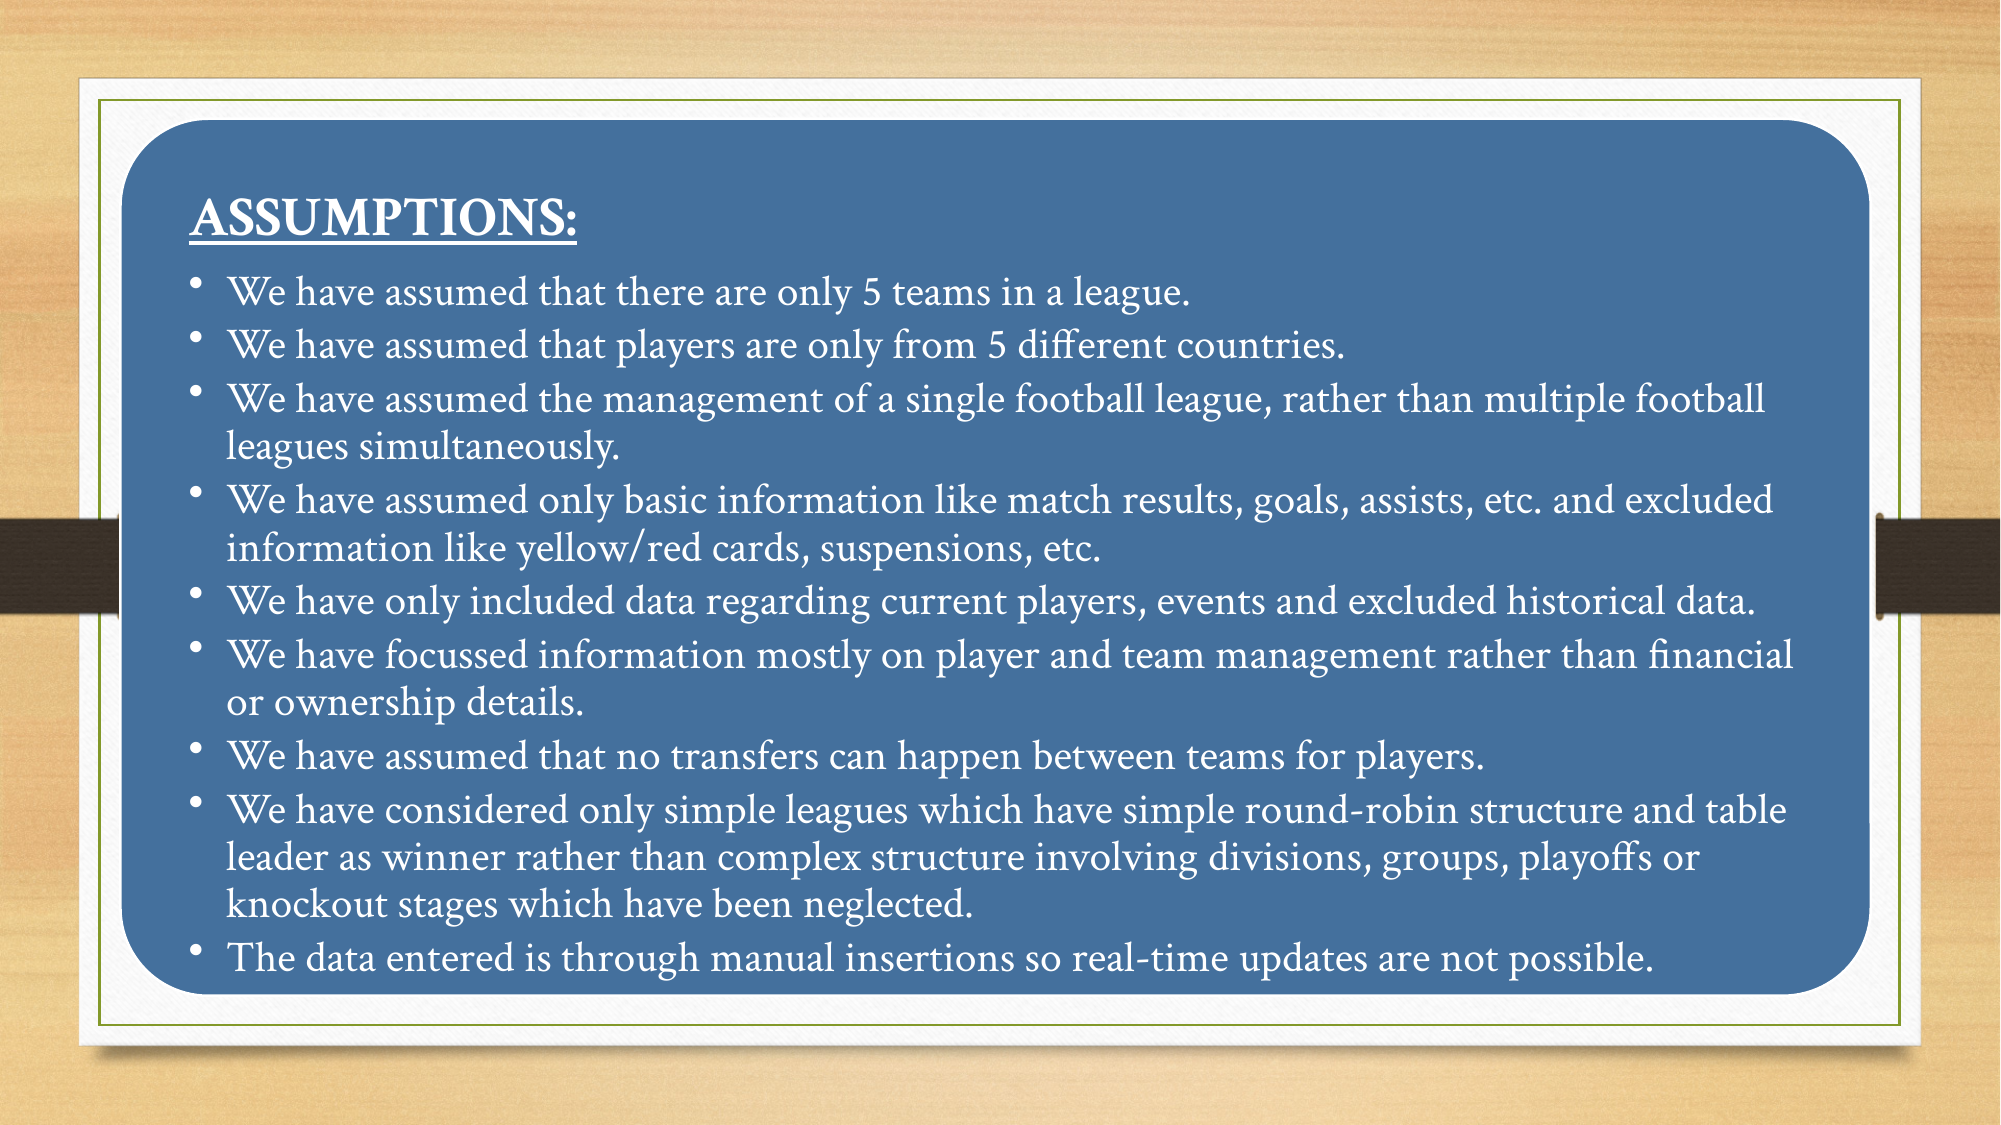

ASSUMPTIONS:
We have assumed that there are only 5 teams in a league.
We have assumed that players are only from 5 different countries.
We have assumed the management of a single football league, rather than multiple football leagues simultaneously.
We have assumed only basic information like match results, goals, assists, etc. and excluded information like yellow/red cards, suspensions, etc.
We have only included data regarding current players, events and excluded historical data.
We have focussed information mostly on player and team management rather than financial or ownership details.
We have assumed that no transfers can happen between teams for players.
We have considered only simple leagues which have simple round-robin structure and table leader as winner rather than complex structure involving divisions, groups, playoffs or knockout stages which have been neglected.
The data entered is through manual insertions so real-time updates are not possible.